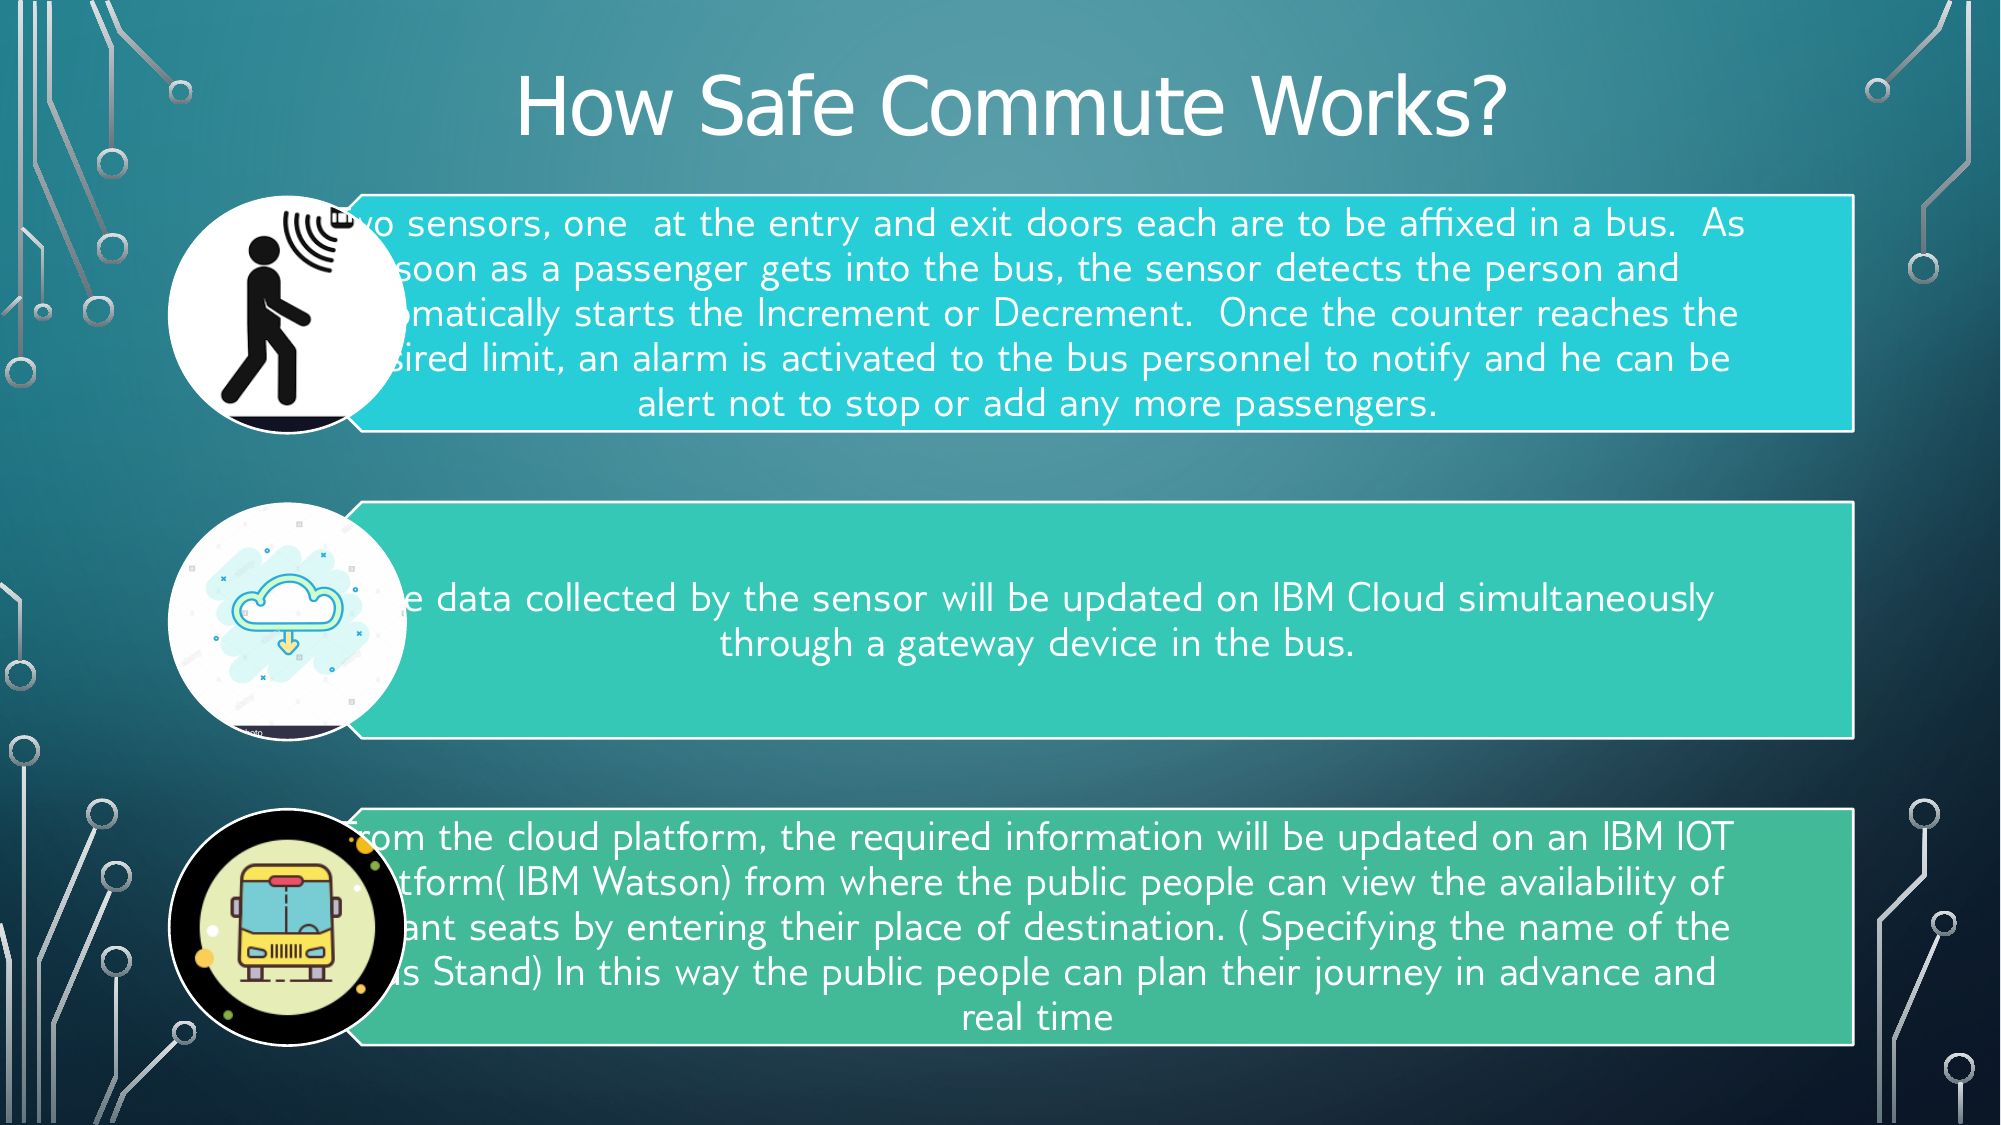

How Safe Commute Works?
Two sensors, one  at the entry and exit doors each are to be affixed in a bus.  As soon as a passenger gets into the bus, the sensor detects the person and automatically starts the Increment or Decrement.  Once the counter reaches the desired limit, an alarm is activated to the bus personnel to notify and he can be alert not to stop or add any more passengers.
The data collected by the sensor will be updated on IBM Cloud simultaneously through a gateway device in the bus.
From the cloud platform, the required information will be updated on an IBM IOT Platform( IBM Watson) from where the public people can view the availability of vacant seats by entering their place of destination. ( Specifying the name of the Bus Stand) In this way the public people can plan their journey in advance and real time